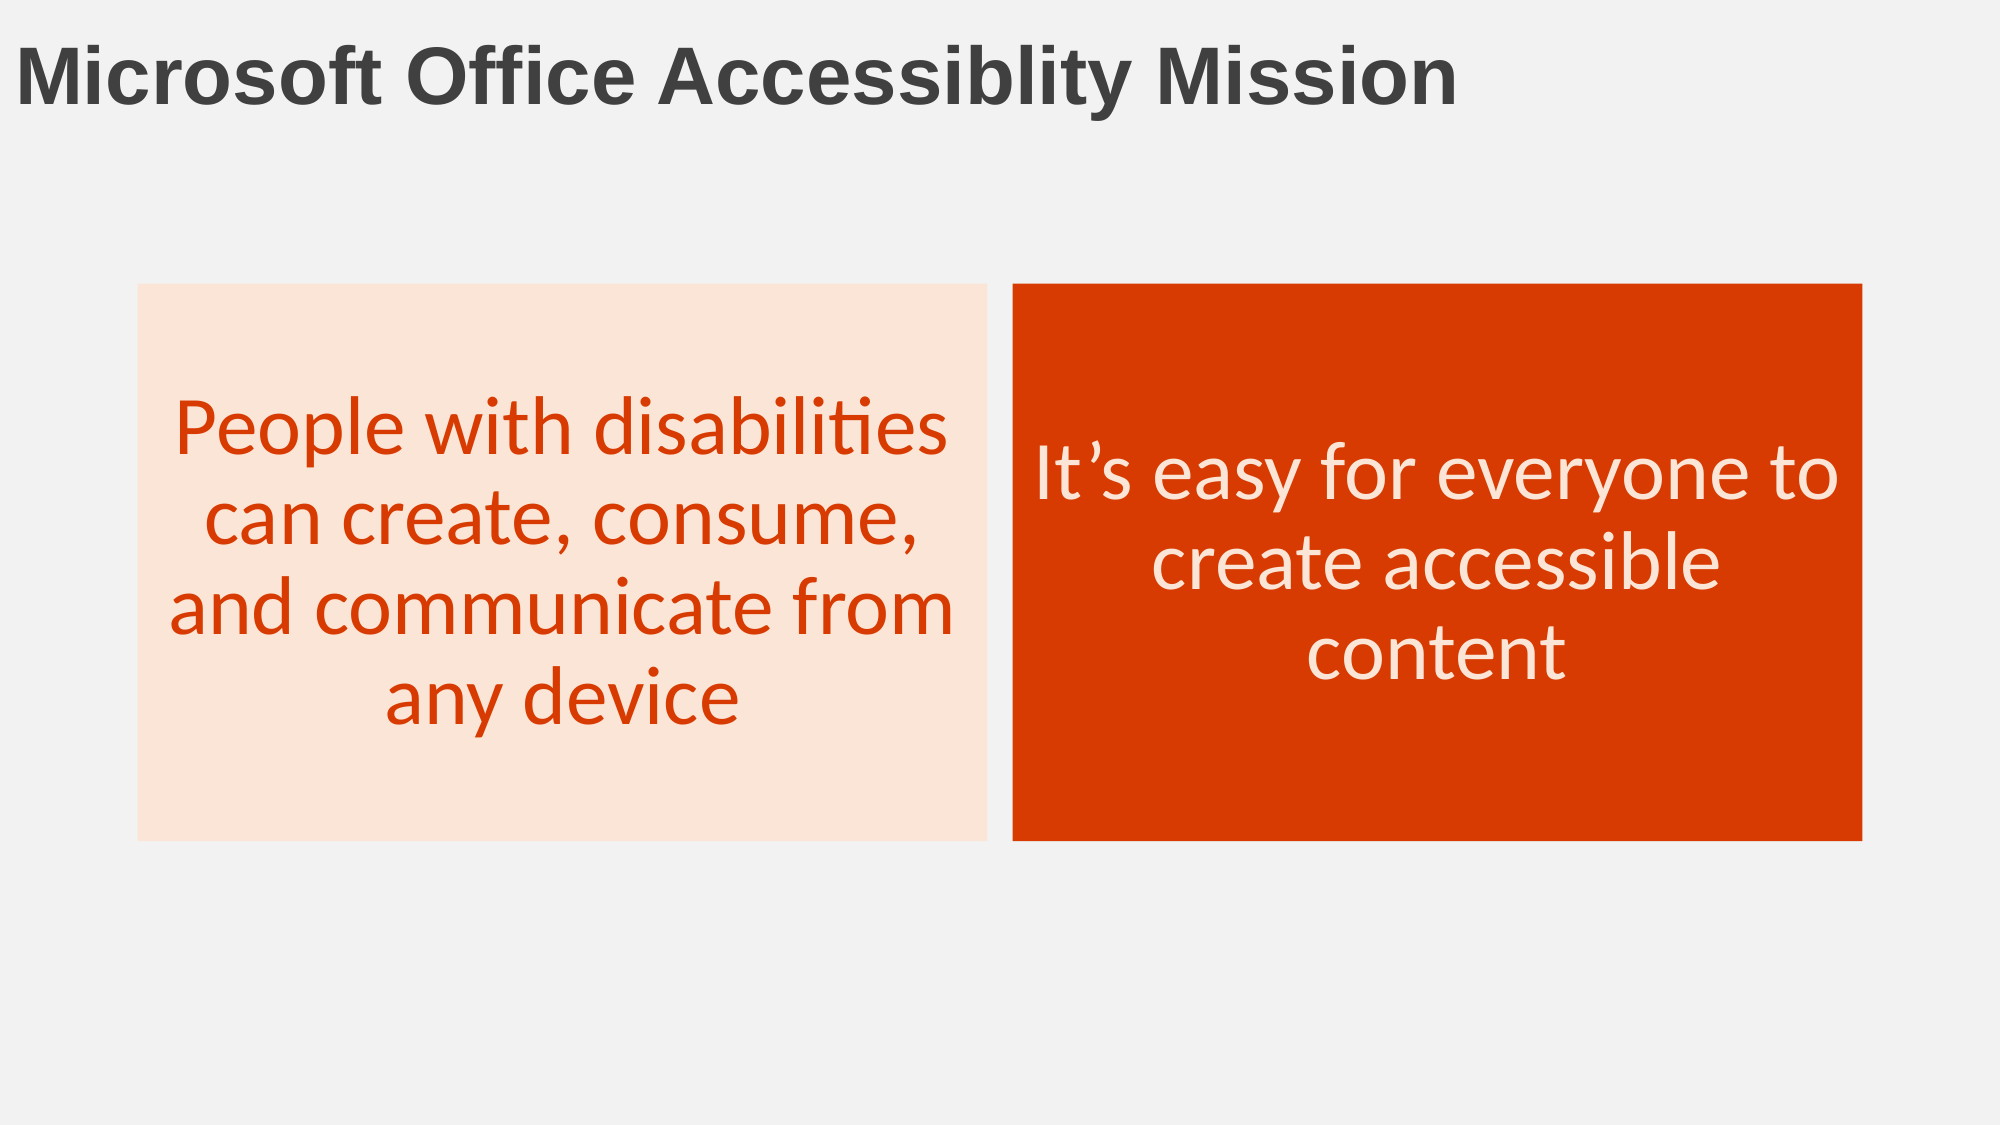

# Microsoft Office Accessiblity Mission
People with disabilities can create, consume, and communicate from any device
It’s easy for everyone to create accessible content